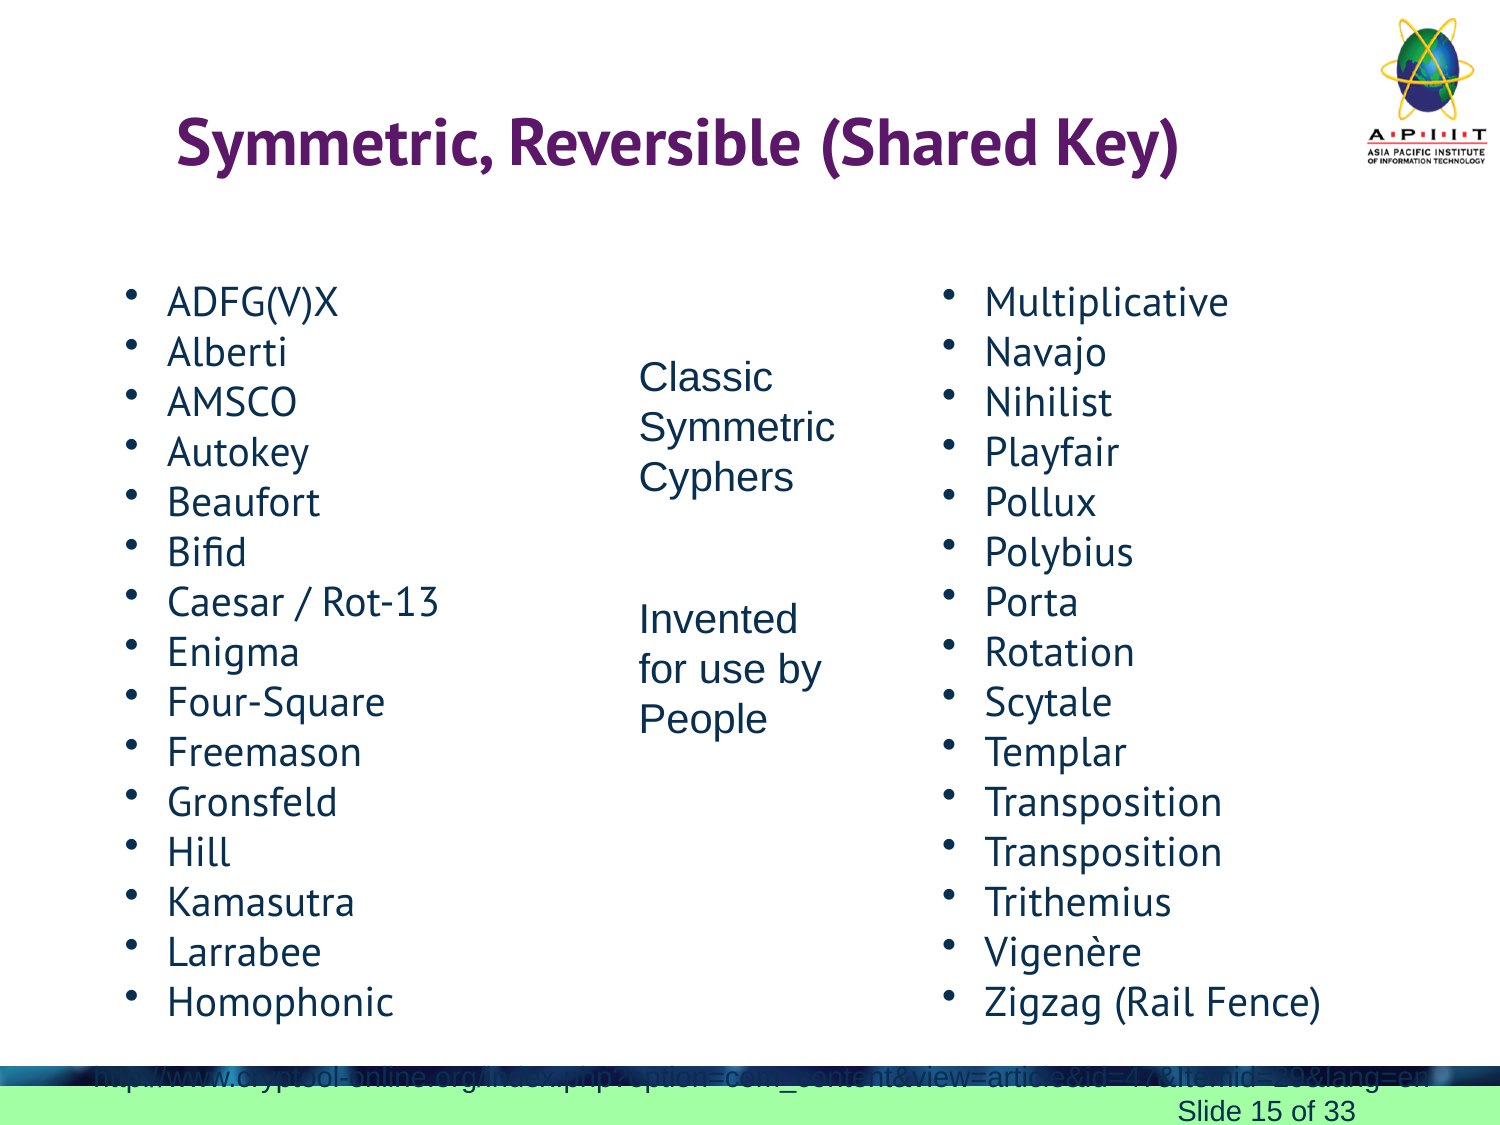

# Symmetric, Reversible (Shared Key)
ADFG(V)X
Alberti
AMSCO
Autokey
Beaufort
Bifid
Caesar / Rot-13
Enigma
Four-Square
Freemason
Gronsfeld
Hill
Kamasutra
Larrabee
Homophonic
Multiplicative
Navajo
Nihilist
Playfair
Pollux
Polybius
Porta
Rotation
Scytale
Templar
Transposition
Transposition
Trithemius
Vigenère
Zigzag (Rail Fence)
Classic Symmetric Cyphers
Invented for use by People
http://www.cryptool-online.org/index.php?option=com_content&view=article&id=47&Itemid=29&lang=en
Slide 15 of 33